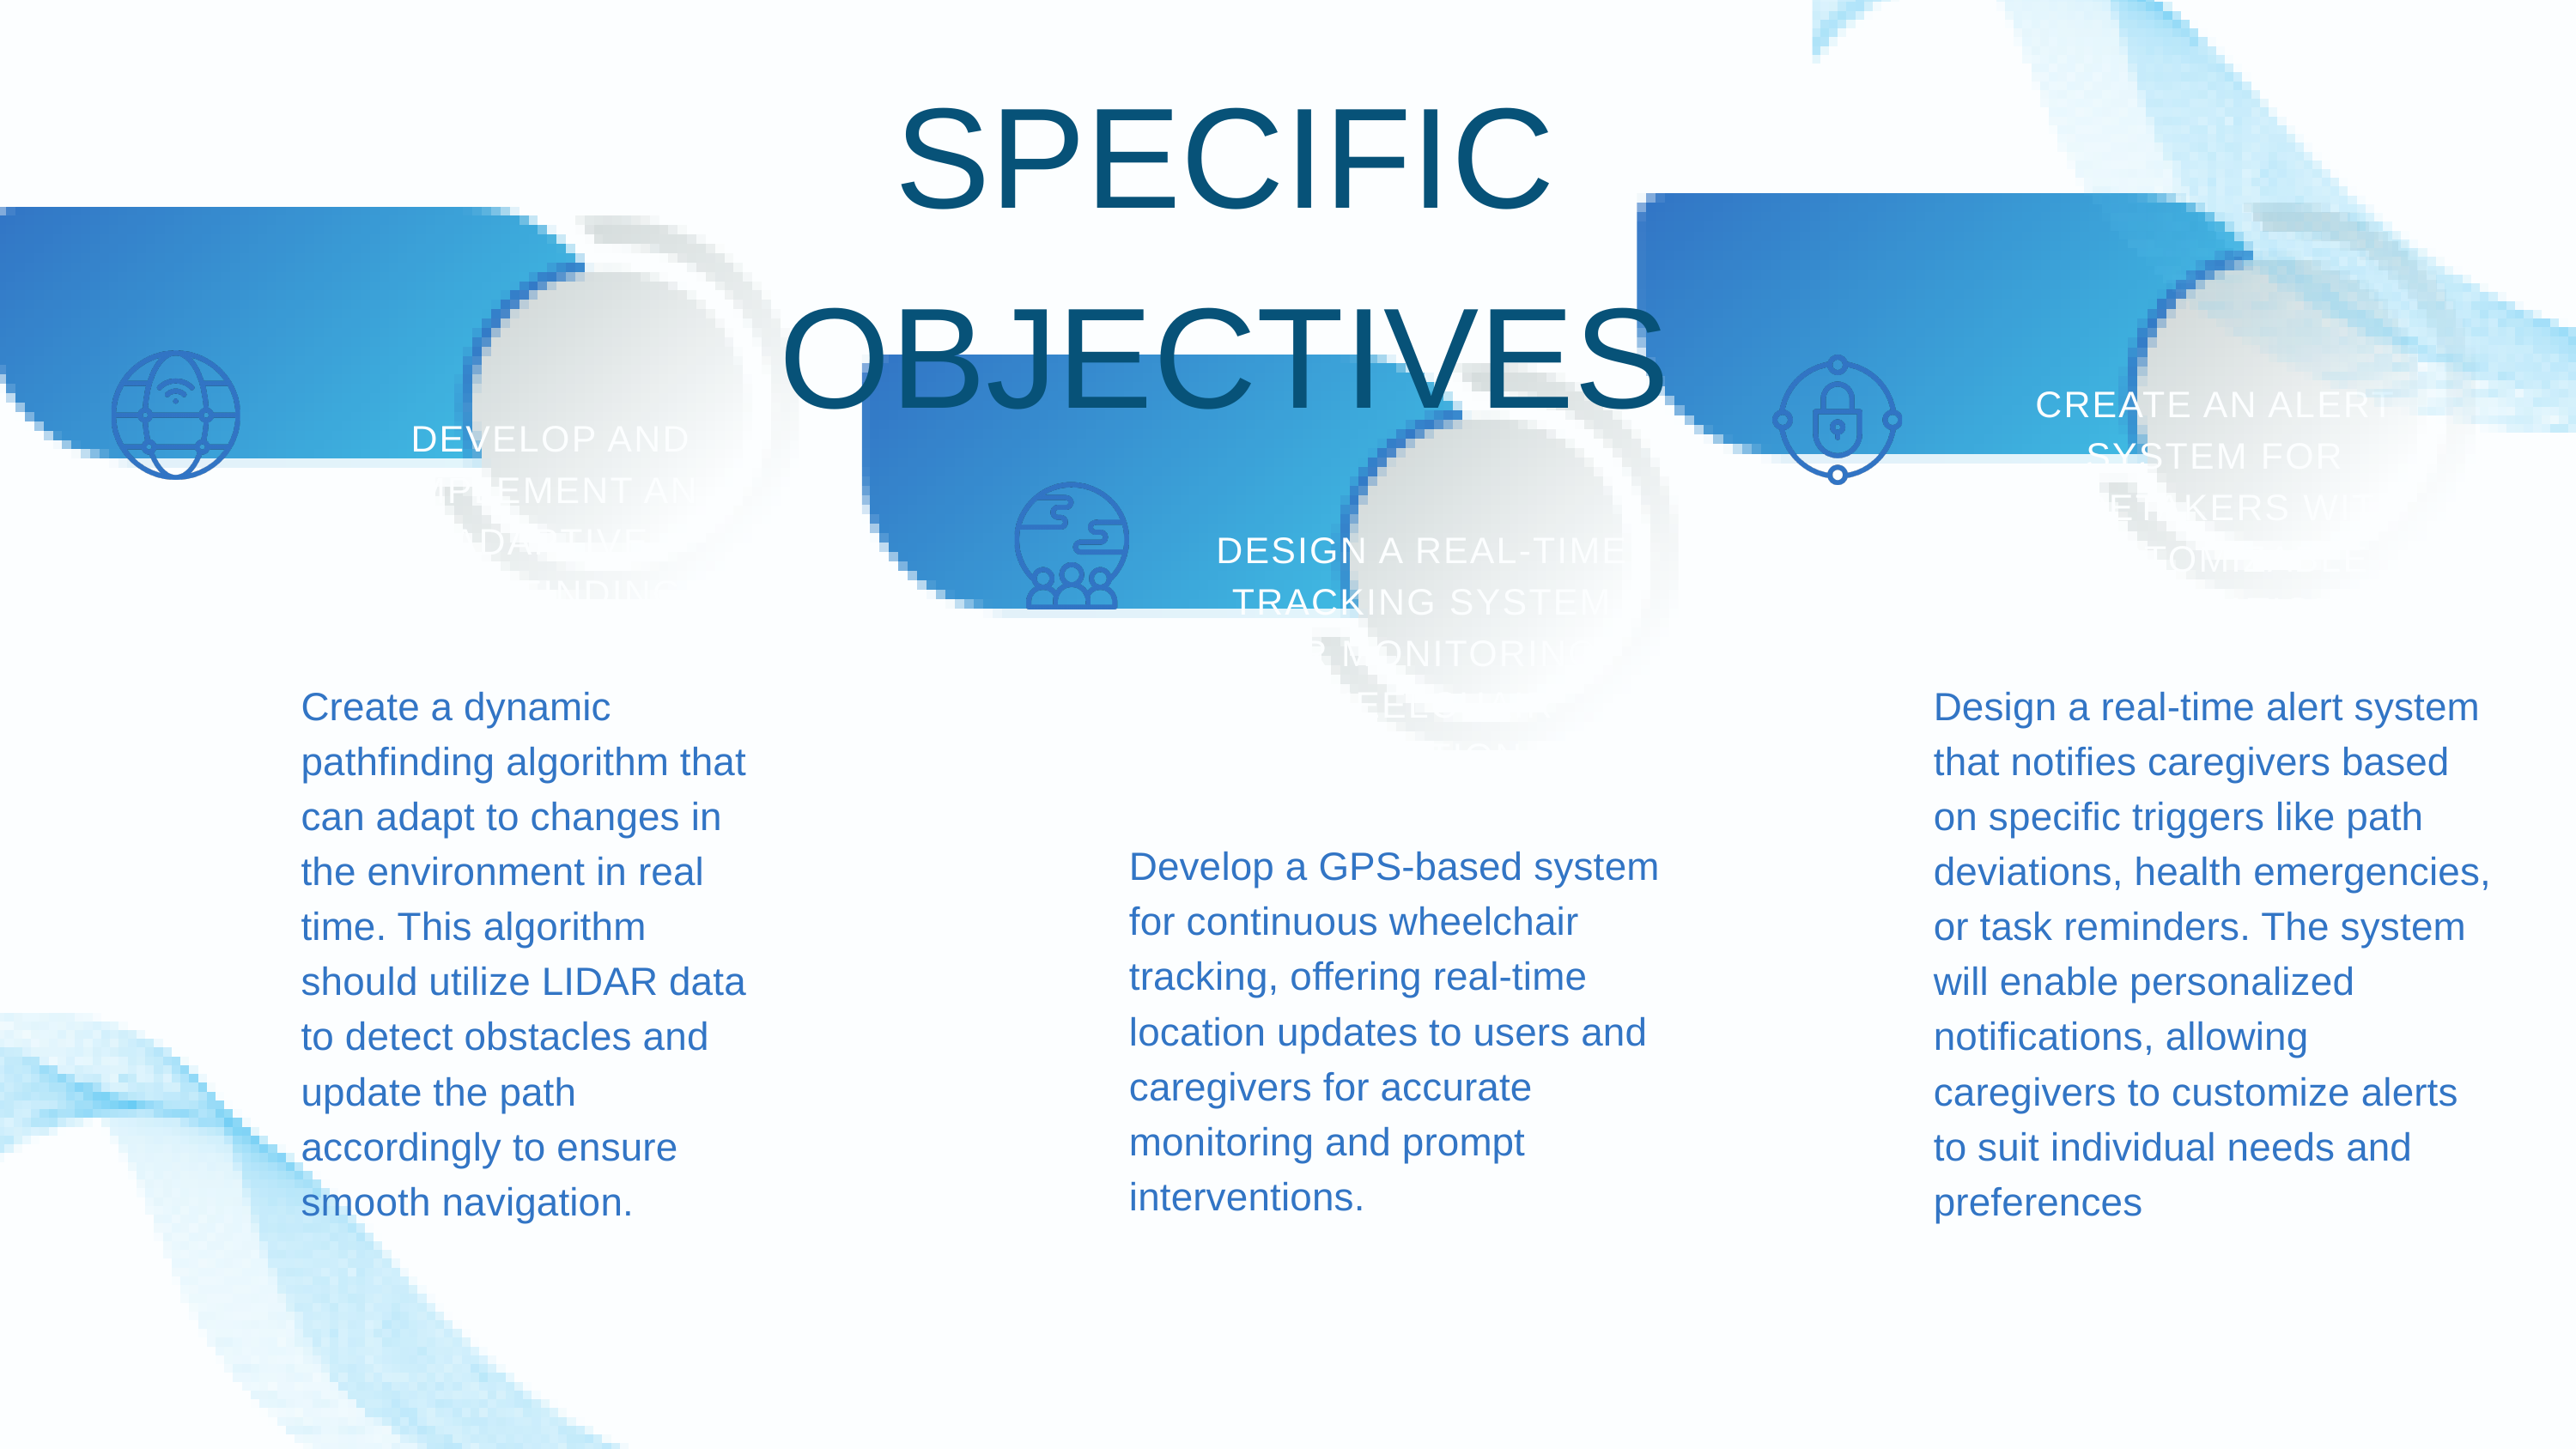

SPECIFIC OBJECTIVES

CREATE AN ALERT SYSTEM FOR CARETAKERS WITH CUSTOMIZABLE NOTIFICATIONS

DEVELOP AND IMPLEMENT AN ADAPTIVE PATHFINDING ALGORITHM:

DESIGN A REAL-TIME TRACKING SYSTEM FOR MONITORING WHEELCHAIR LOCATION
Create a dynamic pathfinding algorithm that can adapt to changes in the environment in real time. This algorithm should utilize LIDAR data to detect obstacles and update the path accordingly to ensure smooth navigation.
Design a real-time alert system that notifies caregivers based on specific triggers like path deviations, health emergencies, or task reminders. The system will enable personalized notifications, allowing caregivers to customize alerts to suit individual needs and preferences
INTEGRATE ADAPTIVE LEARNING ALGORITHMS
Develop a GPS-based system for continuous wheelchair tracking, offering real-time location updates to users and caregivers for accurate monitoring and prompt interventions.